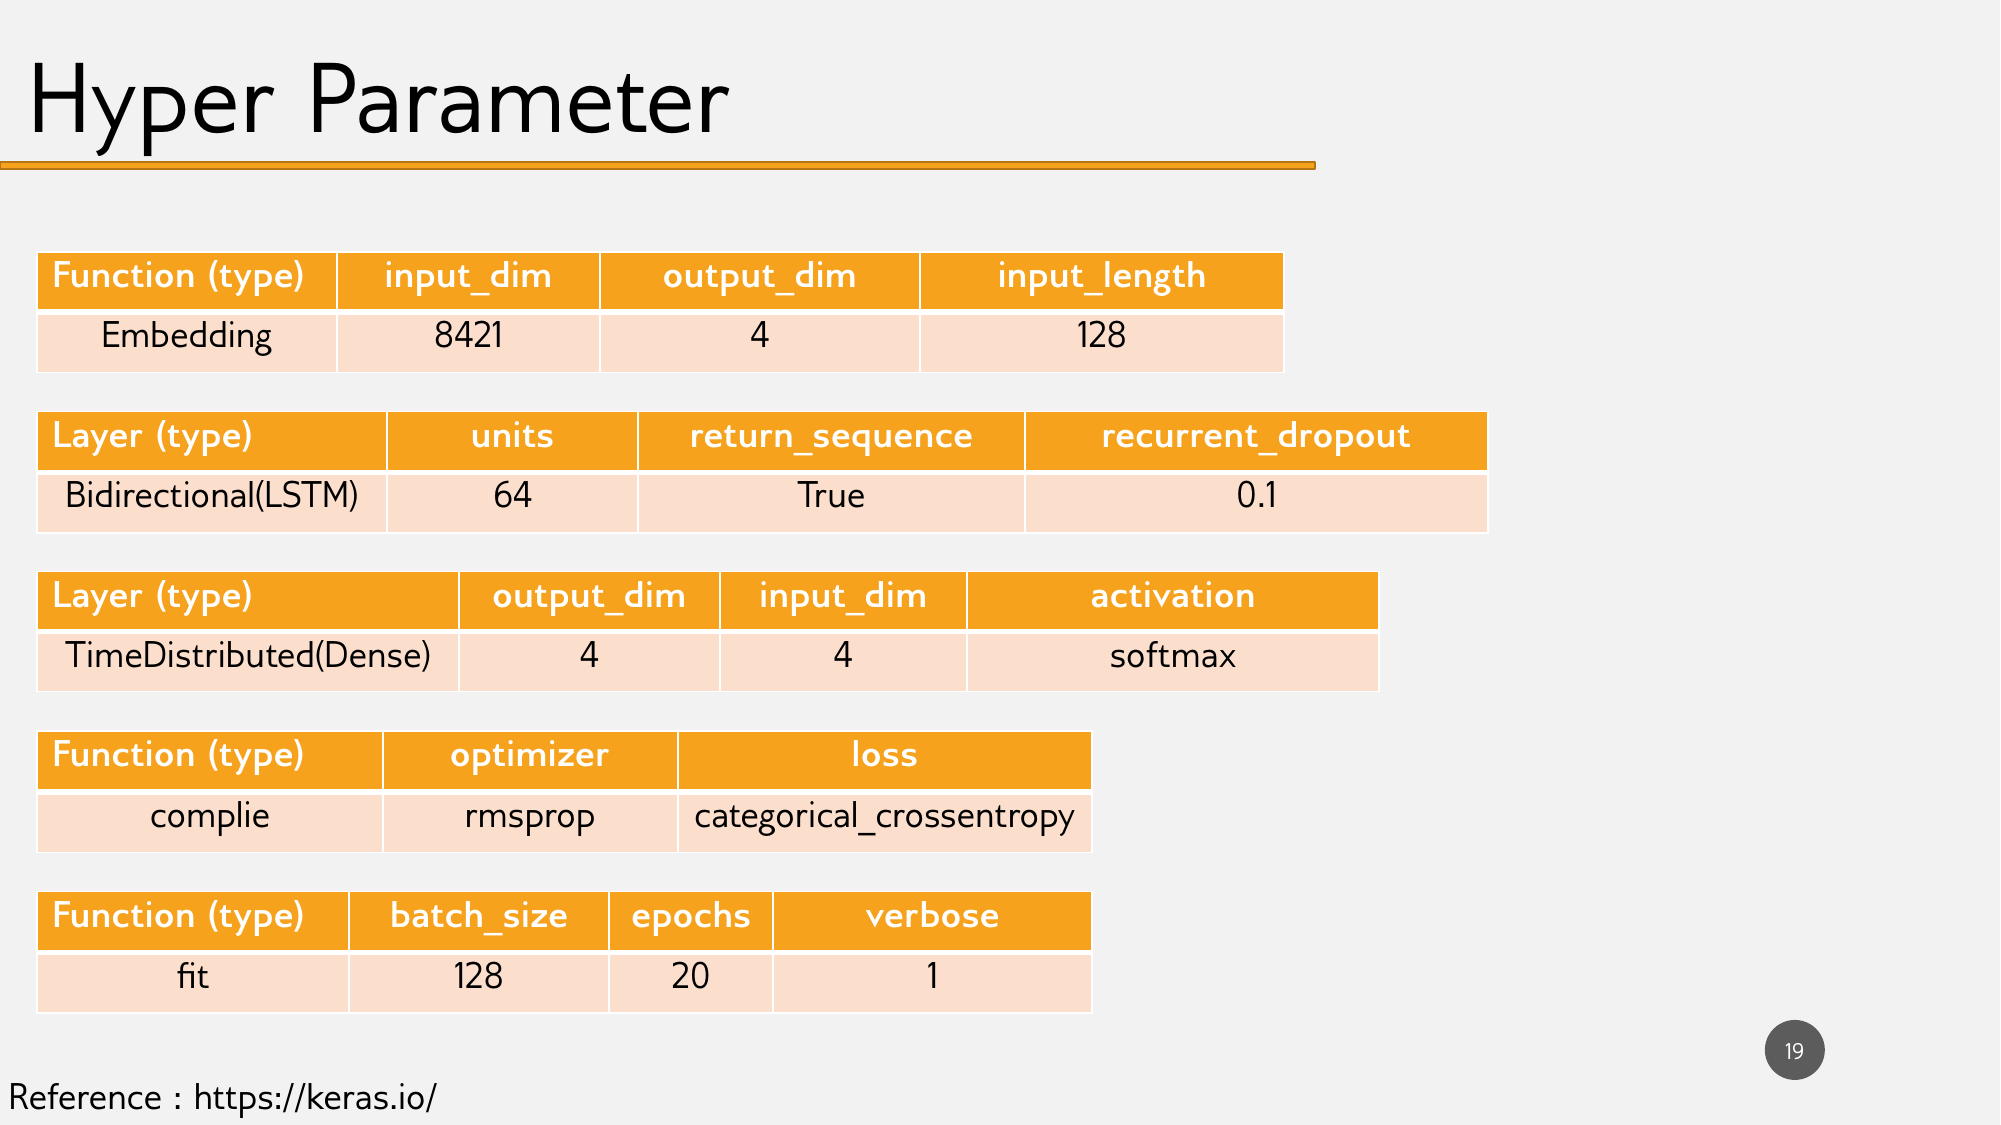

Hyper Parameter

| Function (type) | input\_dim | output\_dim | input\_length |
| --- | --- | --- | --- |
| Embedding | 8421 | 4 | 128 |
| Layer (type) | units | return\_sequence | recurrent\_dropout |
| --- | --- | --- | --- |
| Bidirectional(LSTM) | 64 | True | 0.1 |
| Layer (type) | output\_dim | input\_dim | activation |
| --- | --- | --- | --- |
| TimeDistributed(Dense) | 4 | 4 | softmax |
| Function (type) | optimizer | loss |
| --- | --- | --- |
| complie | rmsprop | categorical\_crossentropy |
| Function (type) | batch\_size | epochs | verbose |
| --- | --- | --- | --- |
| fit | 128 | 20 | 1 |
19
Reference : https://keras.io/